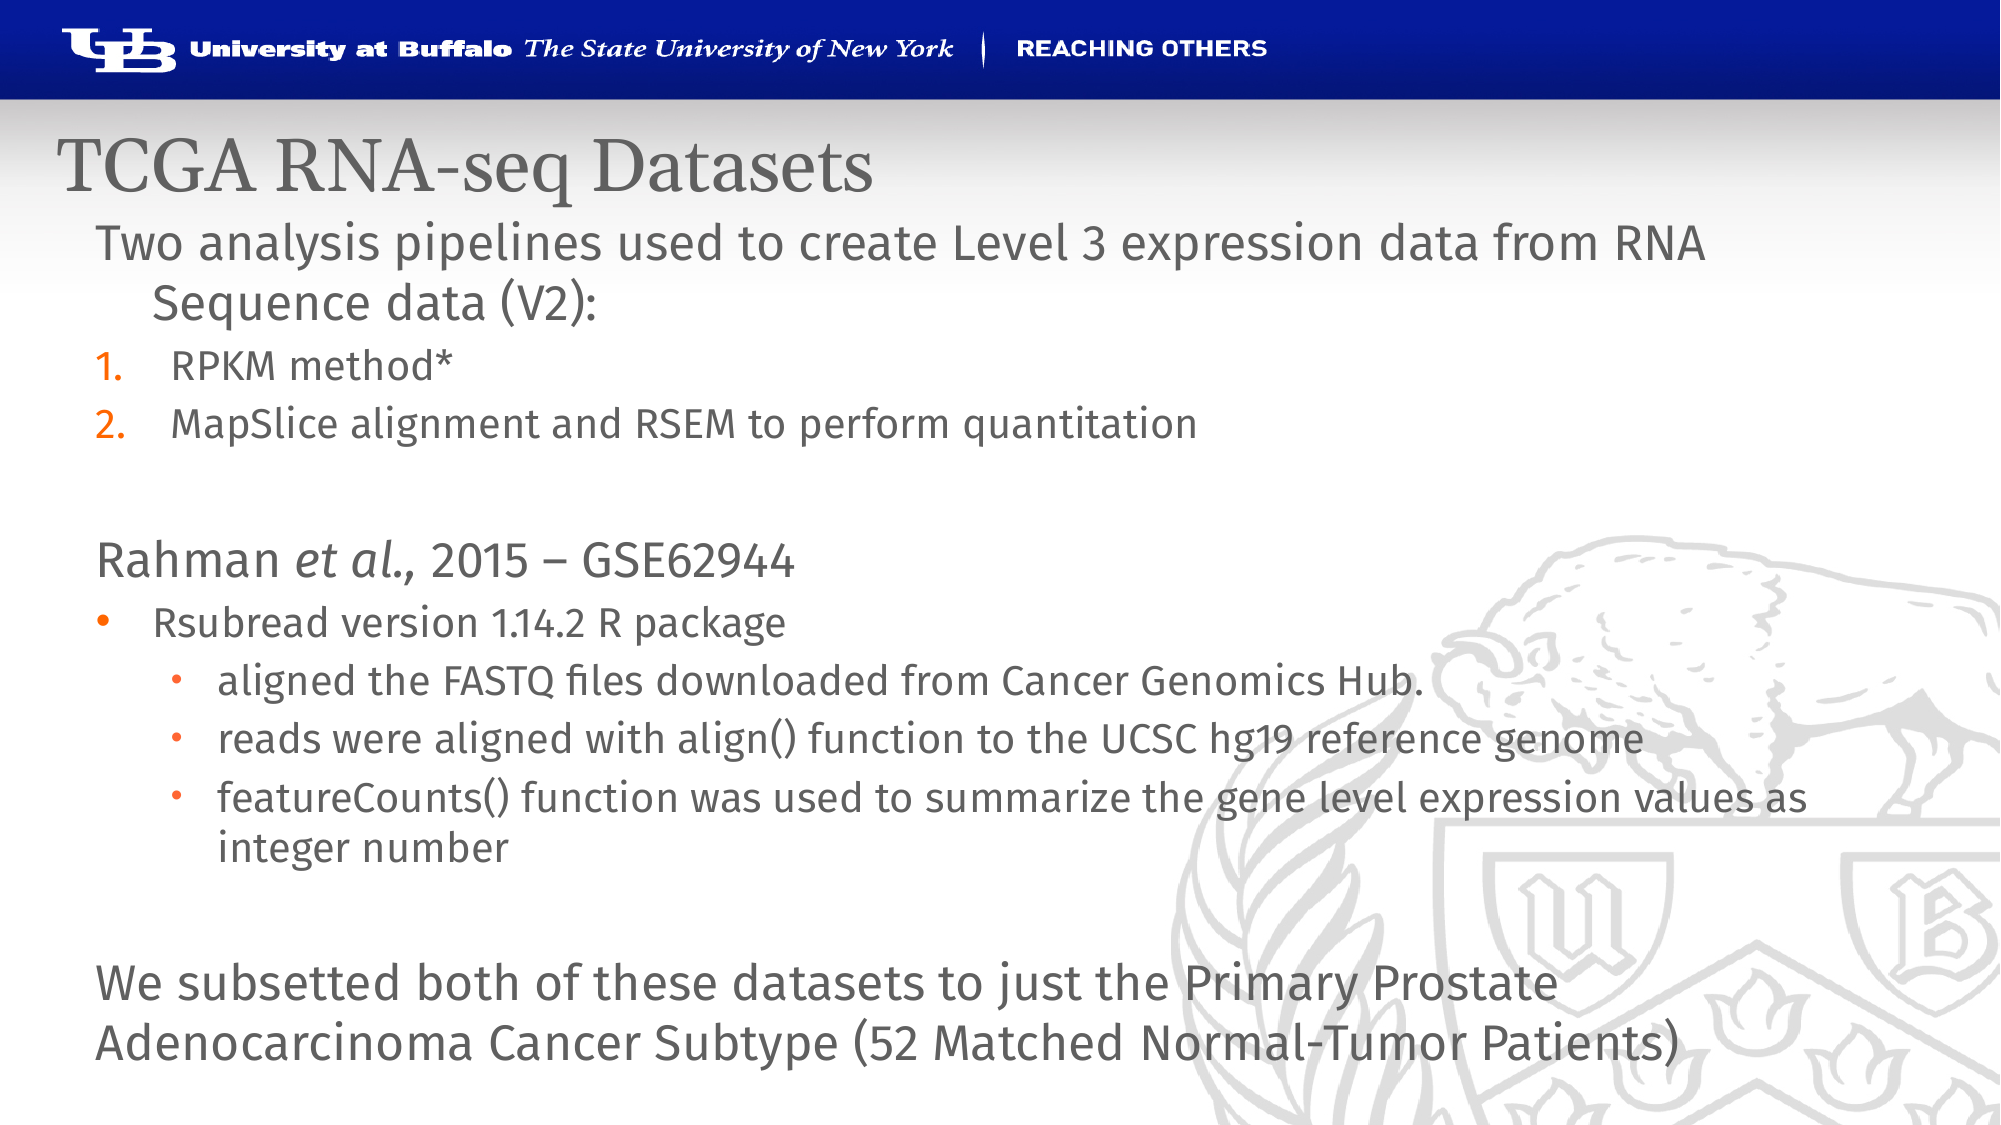

# TCGA RNA-seq Datasets
Two analysis pipelines used to create Level 3 expression data from RNA Sequence data (V2):
RPKM method*
MapSlice alignment and RSEM to perform quantitation

Rahman et al., 2015 – GSE62944
Rsubread version 1.14.2 R package
aligned the FASTQ files downloaded from Cancer Genomics Hub.
reads were aligned with align() function to the UCSC hg19 reference genome
featureCounts() function was used to summarize the gene level expression values as integer number

We subsetted both of these datasets to just the Primary Prostate Adenocarcinoma Cancer Subtype (52 Matched Normal-Tumor Patients)